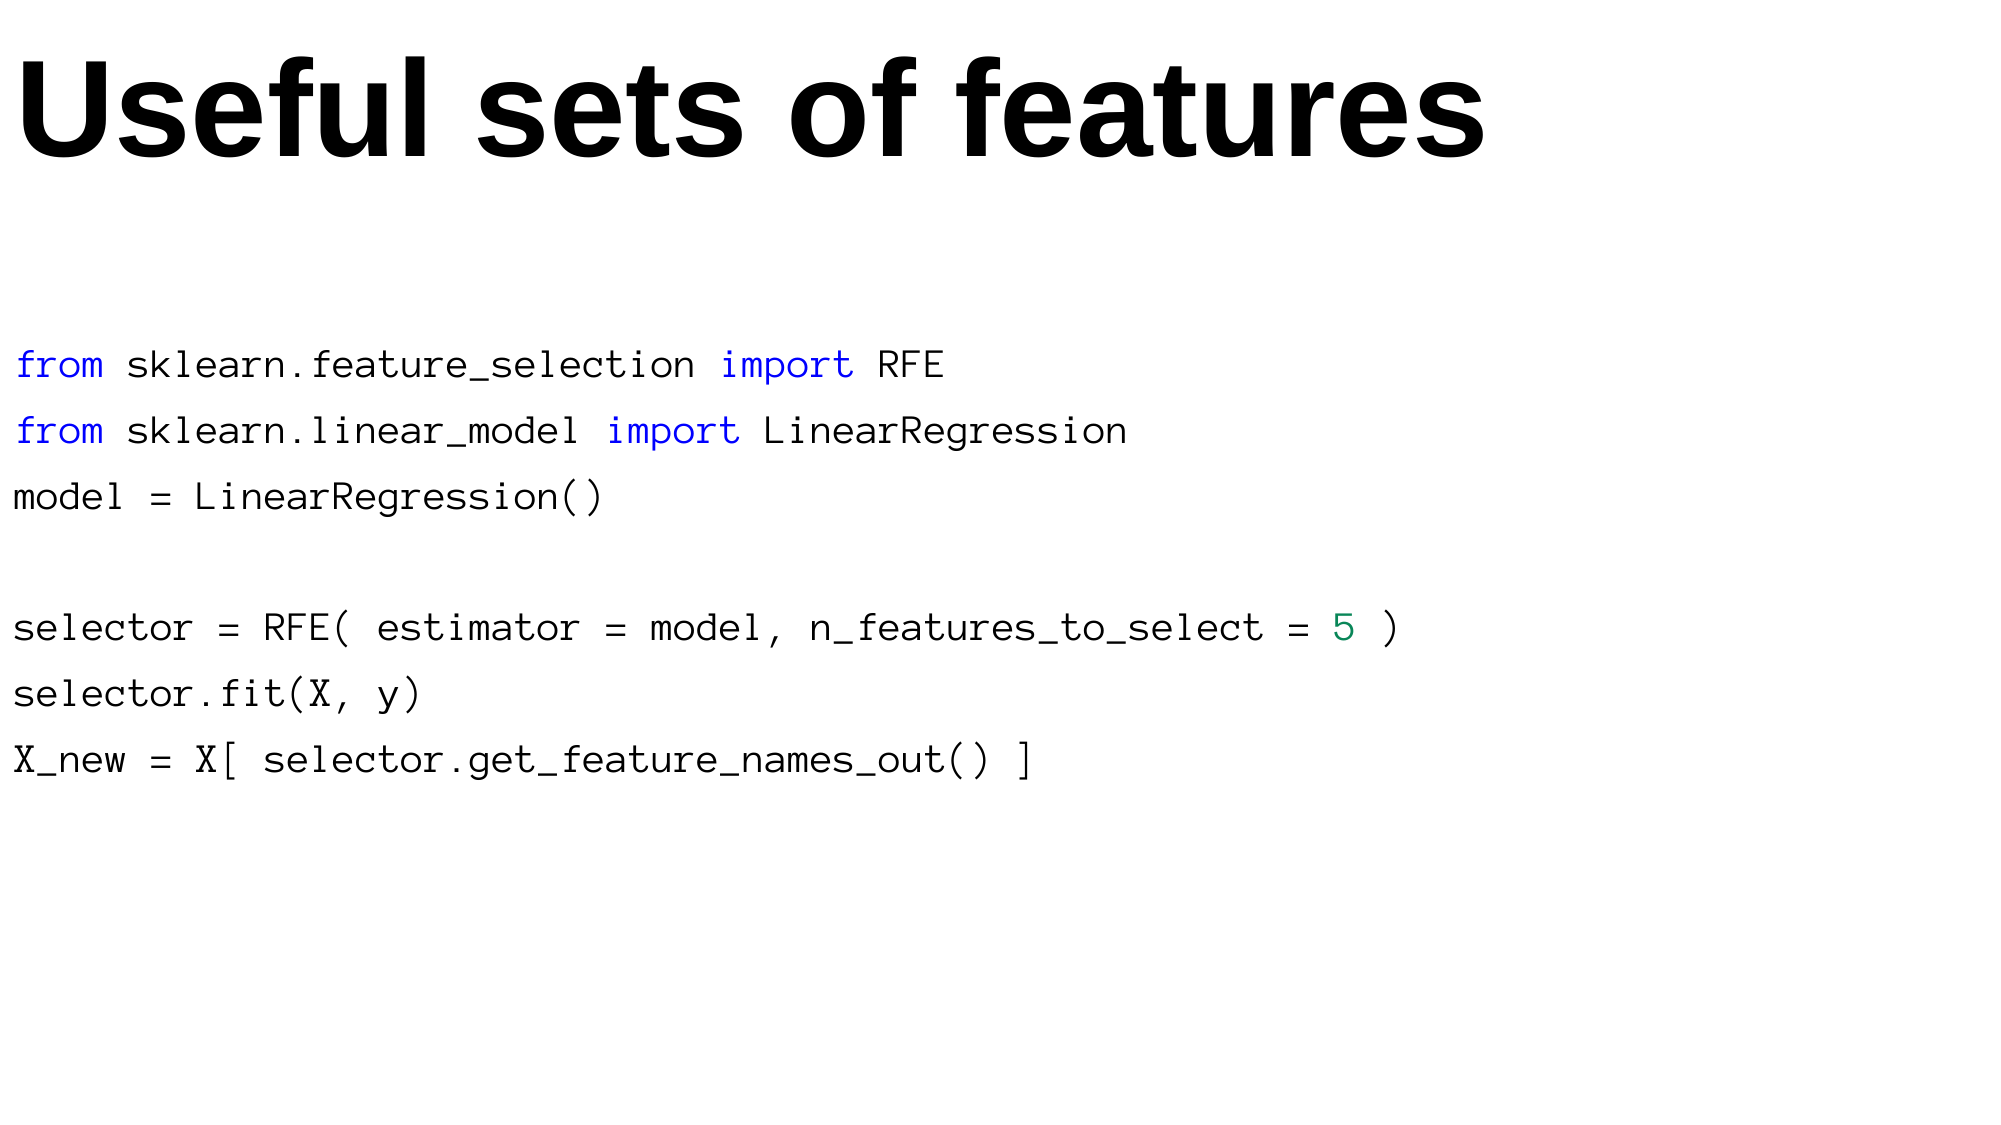

from sklearn.feature_selection import RFE
from sklearn.linear_model import LinearRegression
model = LinearRegression()

selector = RFE( estimator = model, n_features_to_select = 5 )
selector.fit(X, y)
X_new = X[ selector.get_feature_names_out() ]

# Useful sets of features